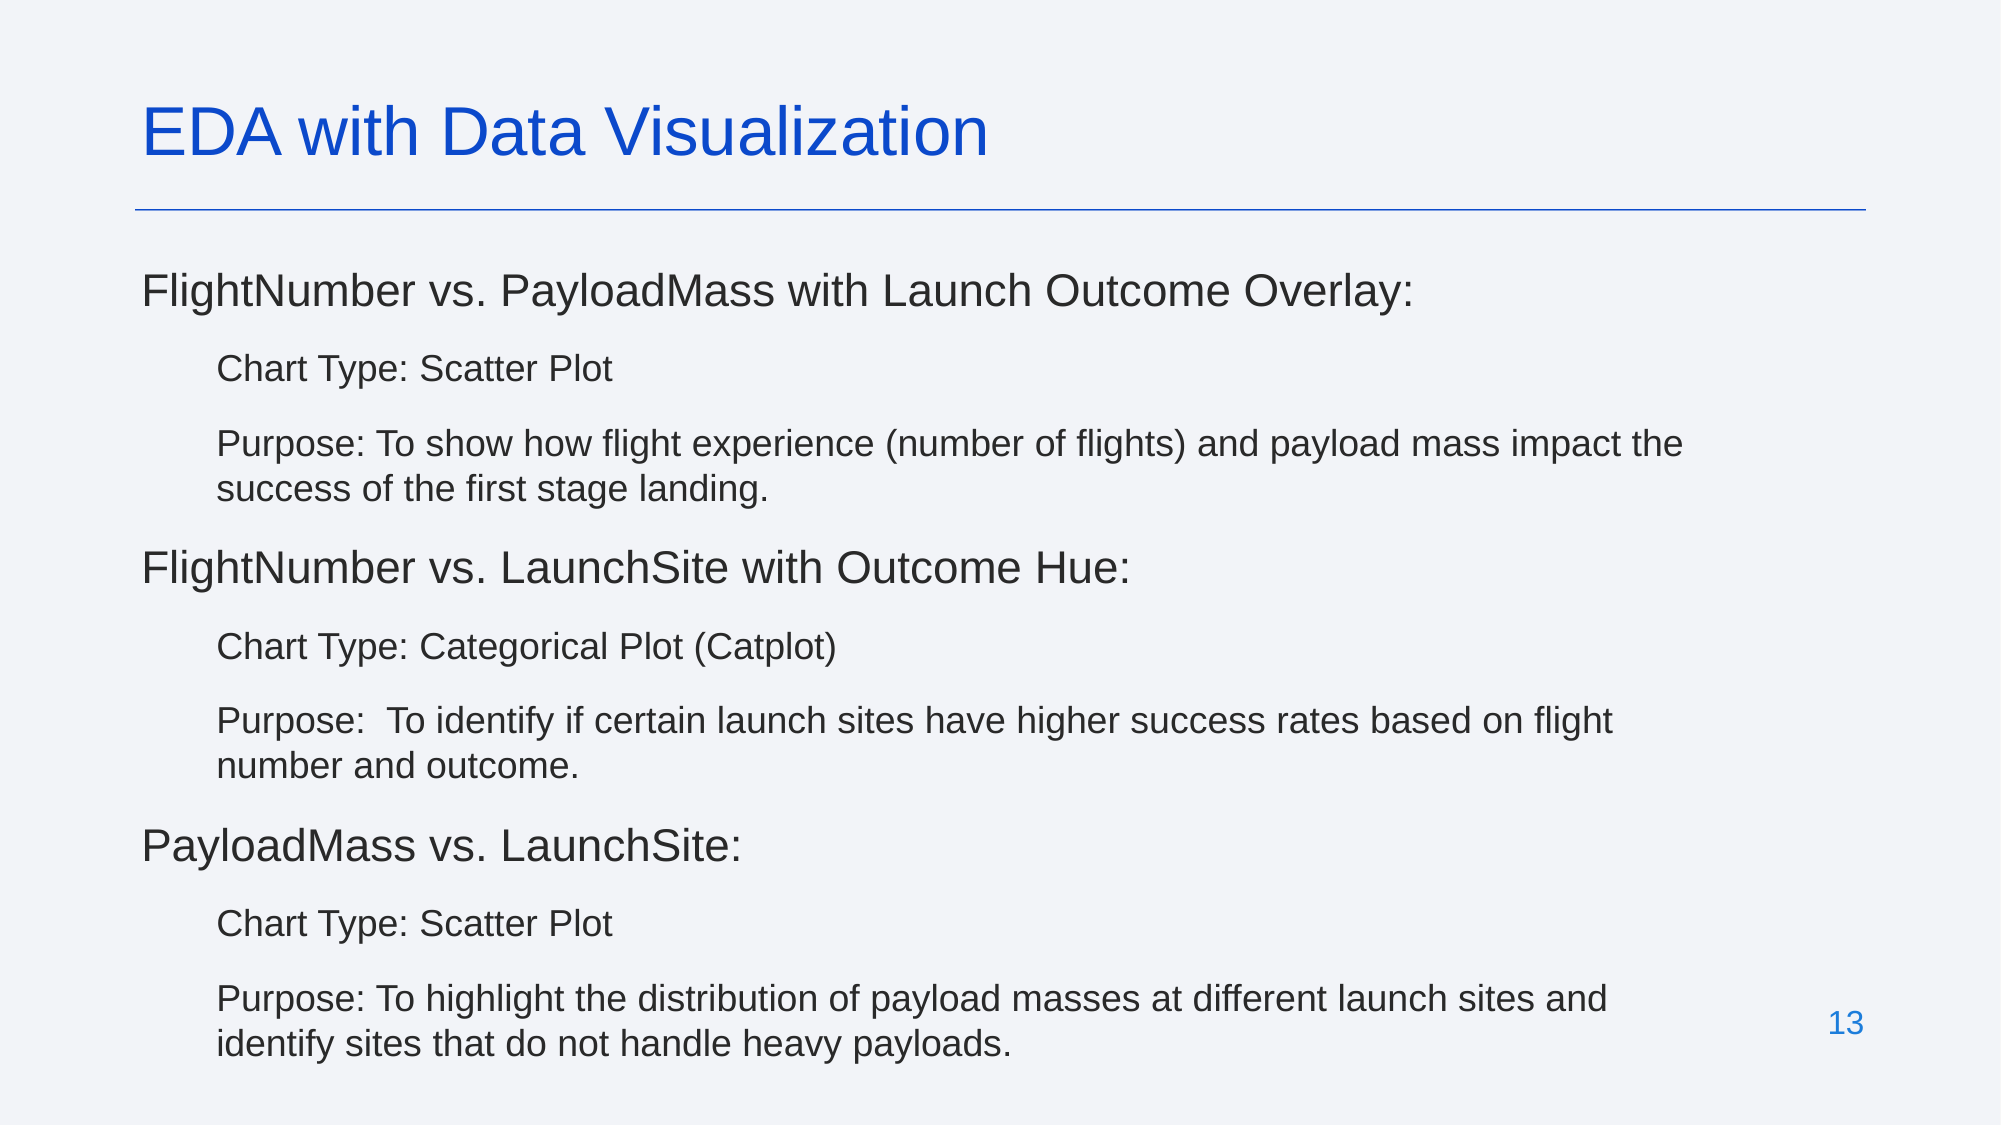

EDA with Data Visualization
FlightNumber vs. PayloadMass with Launch Outcome Overlay:
Chart Type: Scatter Plot
Purpose: To show how flight experience (number of flights) and payload mass impact the success of the first stage landing.
FlightNumber vs. LaunchSite with Outcome Hue:
Chart Type: Categorical Plot (Catplot)
Purpose:  To identify if certain launch sites have higher success rates based on flight number and outcome.
PayloadMass vs. LaunchSite:
Chart Type: Scatter Plot
Purpose: To highlight the distribution of payload masses at different launch sites and identify sites that do not handle heavy payloads.

13